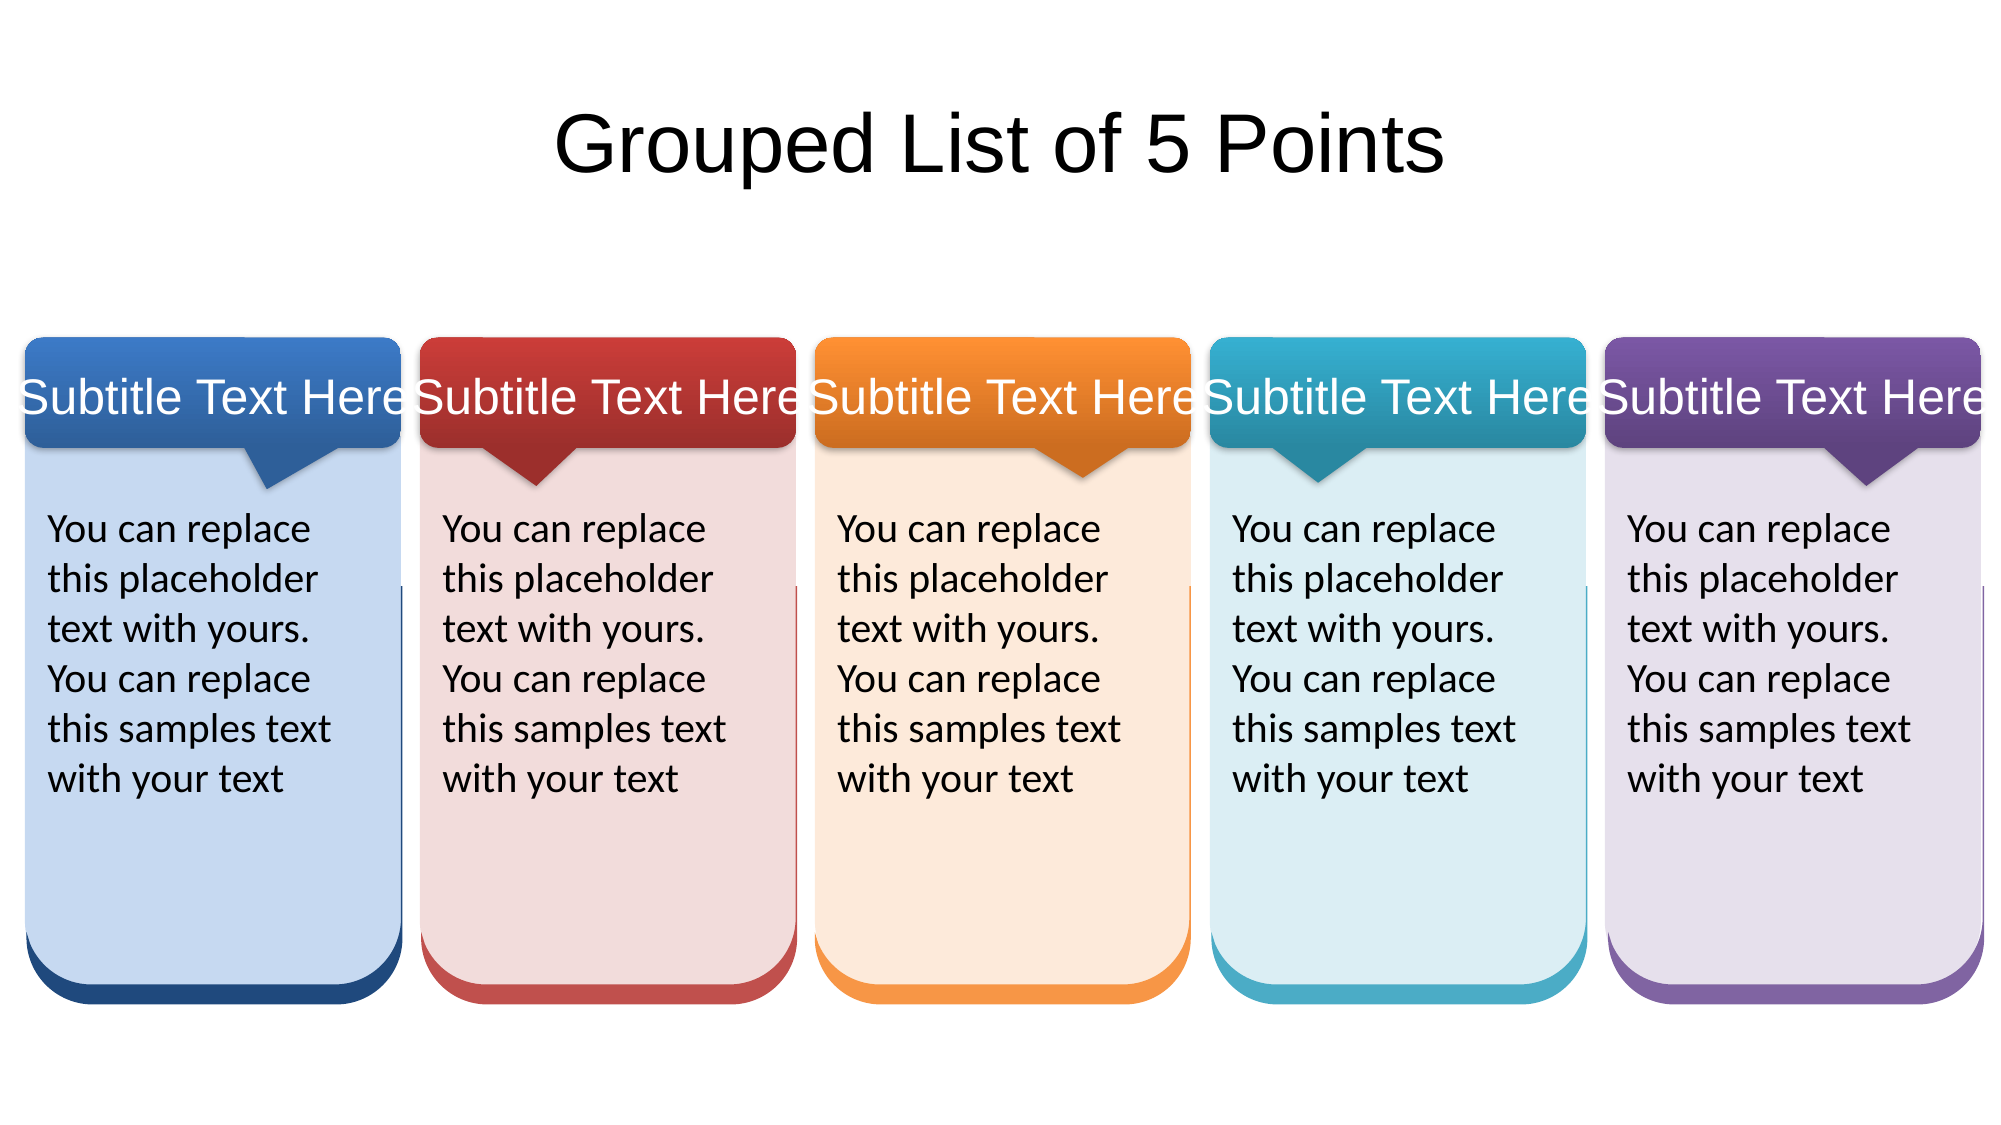

# Grouped List of 5 Points

Subtitle Text Here

Subtitle Text Here

Subtitle Text Here

Subtitle Text Here

Subtitle Text Here

You can replace this placeholder text with yours. You can replace this samples text with your text

You can replace this placeholder text with yours. You can replace this samples text with your text

You can replace this placeholder text with yours. You can replace this samples text with your text

You can replace this placeholder text with yours. You can replace this samples text with your text

You can replace this placeholder text with yours. You can replace this samples text with your text